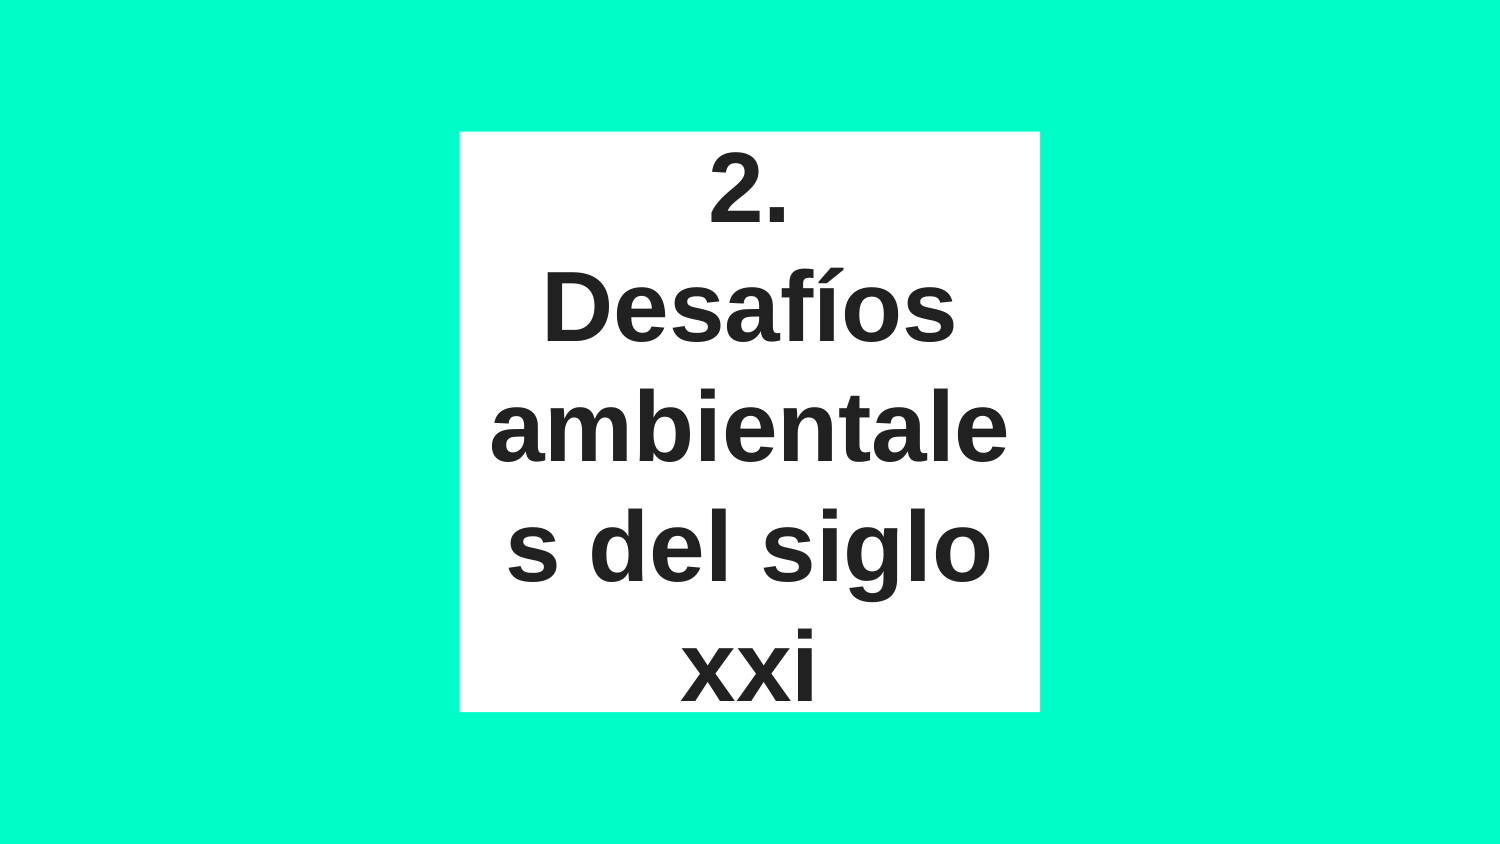

# 2.
Desafíos ambientales del siglo xxi